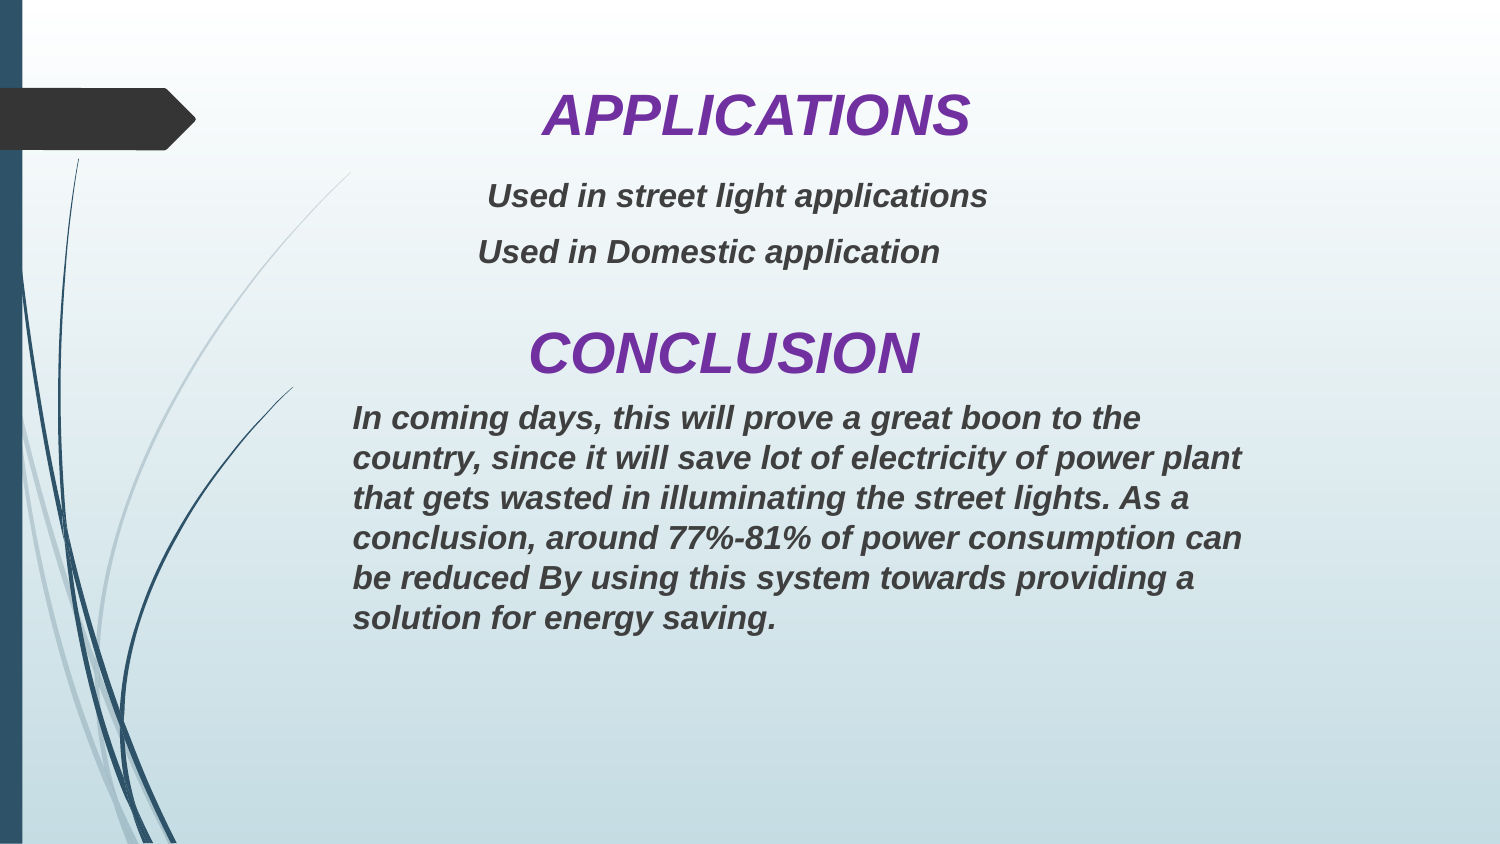

APPLICATIONS
                 Used in street light applications
                Used in Domestic application

          CONCLUSION
In coming days, this will prove a great boon to the country, since it will save lot of electricity of power plant that gets wasted in illuminating the street lights. As a conclusion, around 77%-81% of power consumption can be reduced By using this system towards providing a solution for energy saving.